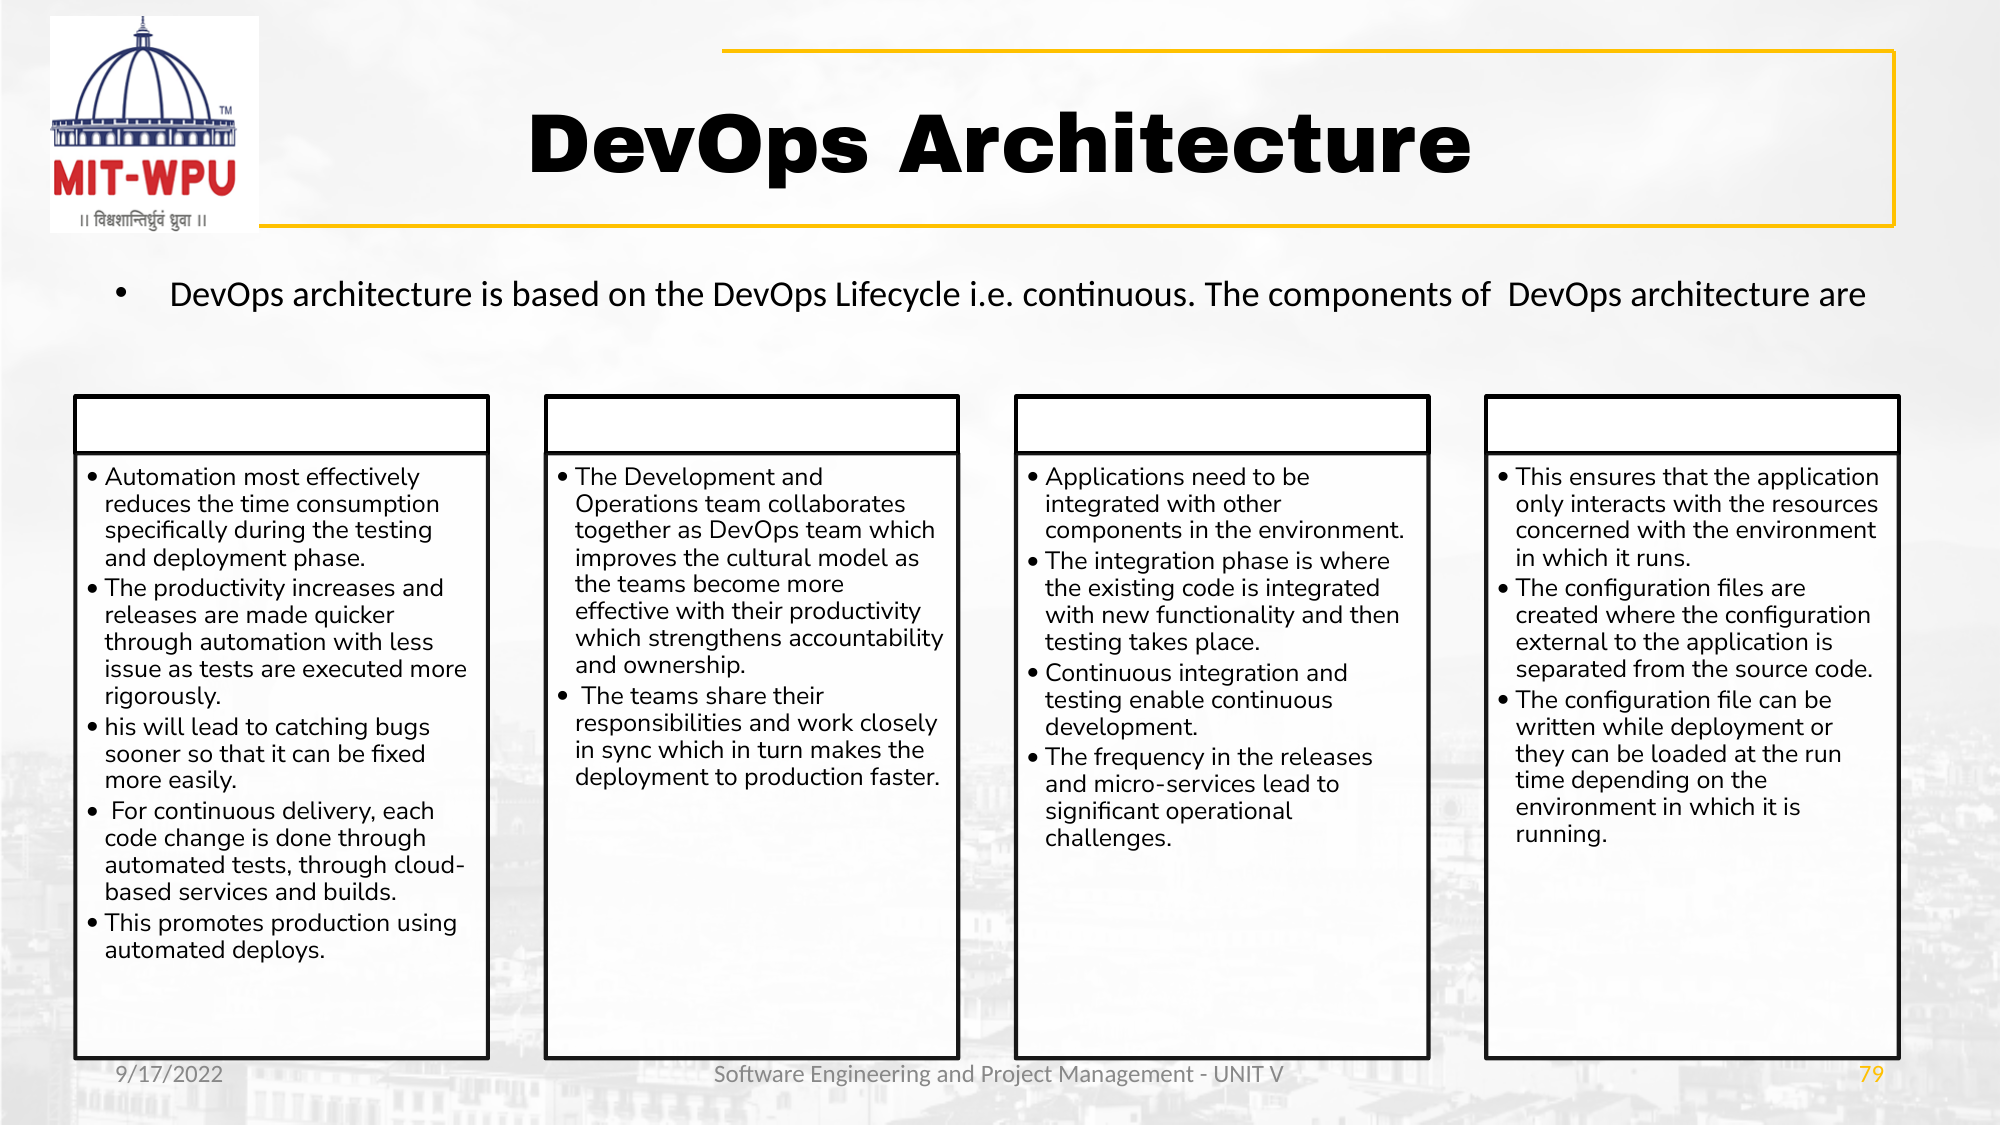

# DevOps Architecture
DevOps architecture is based on the DevOps Lifecycle i.e. continuous. The components of  DevOps architecture are

1. Automation

2. Collaboration

3. Integration

4. Configuration Management

Automation most effectively reduces the time consumption specifically during the testing and deployment phase.
The productivity increases and releases are made quicker through automation with less issue as tests are executed more rigorously.
his will lead to catching bugs sooner so that it can be fixed more easily.
 For continuous delivery, each code change is done through automated tests, through cloud-based services and builds.
This promotes production using automated deploys.

The Development and Operations team collaborates together as DevOps team which improves the cultural model as the teams become more effective with their productivity which strengthens accountability and ownership.
 The teams share their responsibilities and work closely in sync which in turn makes the deployment to production faster.

Applications need to be integrated with other components in the environment.
The integration phase is where the existing code is integrated with new functionality and then testing takes place.
Continuous integration and testing enable continuous development.
The frequency in the releases and micro-services lead to significant operational challenges.

This ensures that the application only interacts with the resources concerned with the environment in which it runs.
The configuration files are created where the configuration external to the application is separated from the source code.
The configuration file can be written while deployment or they can be loaded at the run time depending on the environment in which it is running.
9/17/2022
Software Engineering and Project Management - UNIT V
79